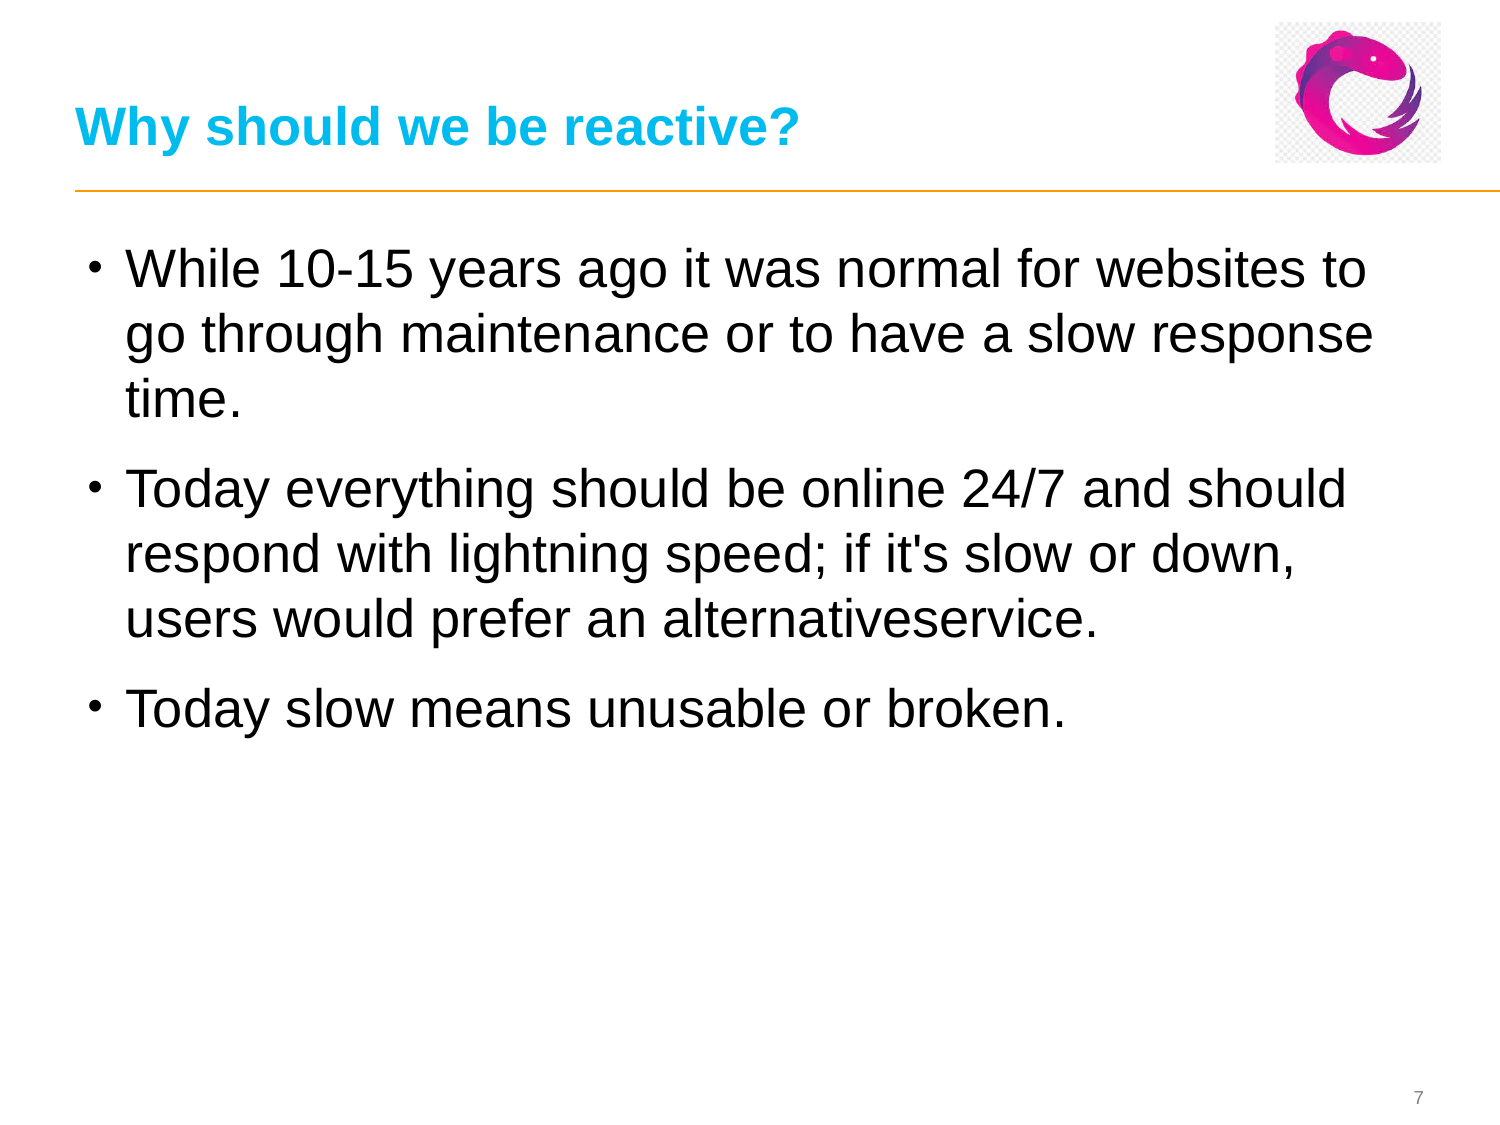

# Why should we be reactive?
While 10-15 years ago it was normal for websites to go through maintenance or to have a slow response time.
Today everything should be online 24/7 and should respond with lightning speed; if it's slow or down, users would prefer an alternativeservice.
Today slow means unusable or broken.